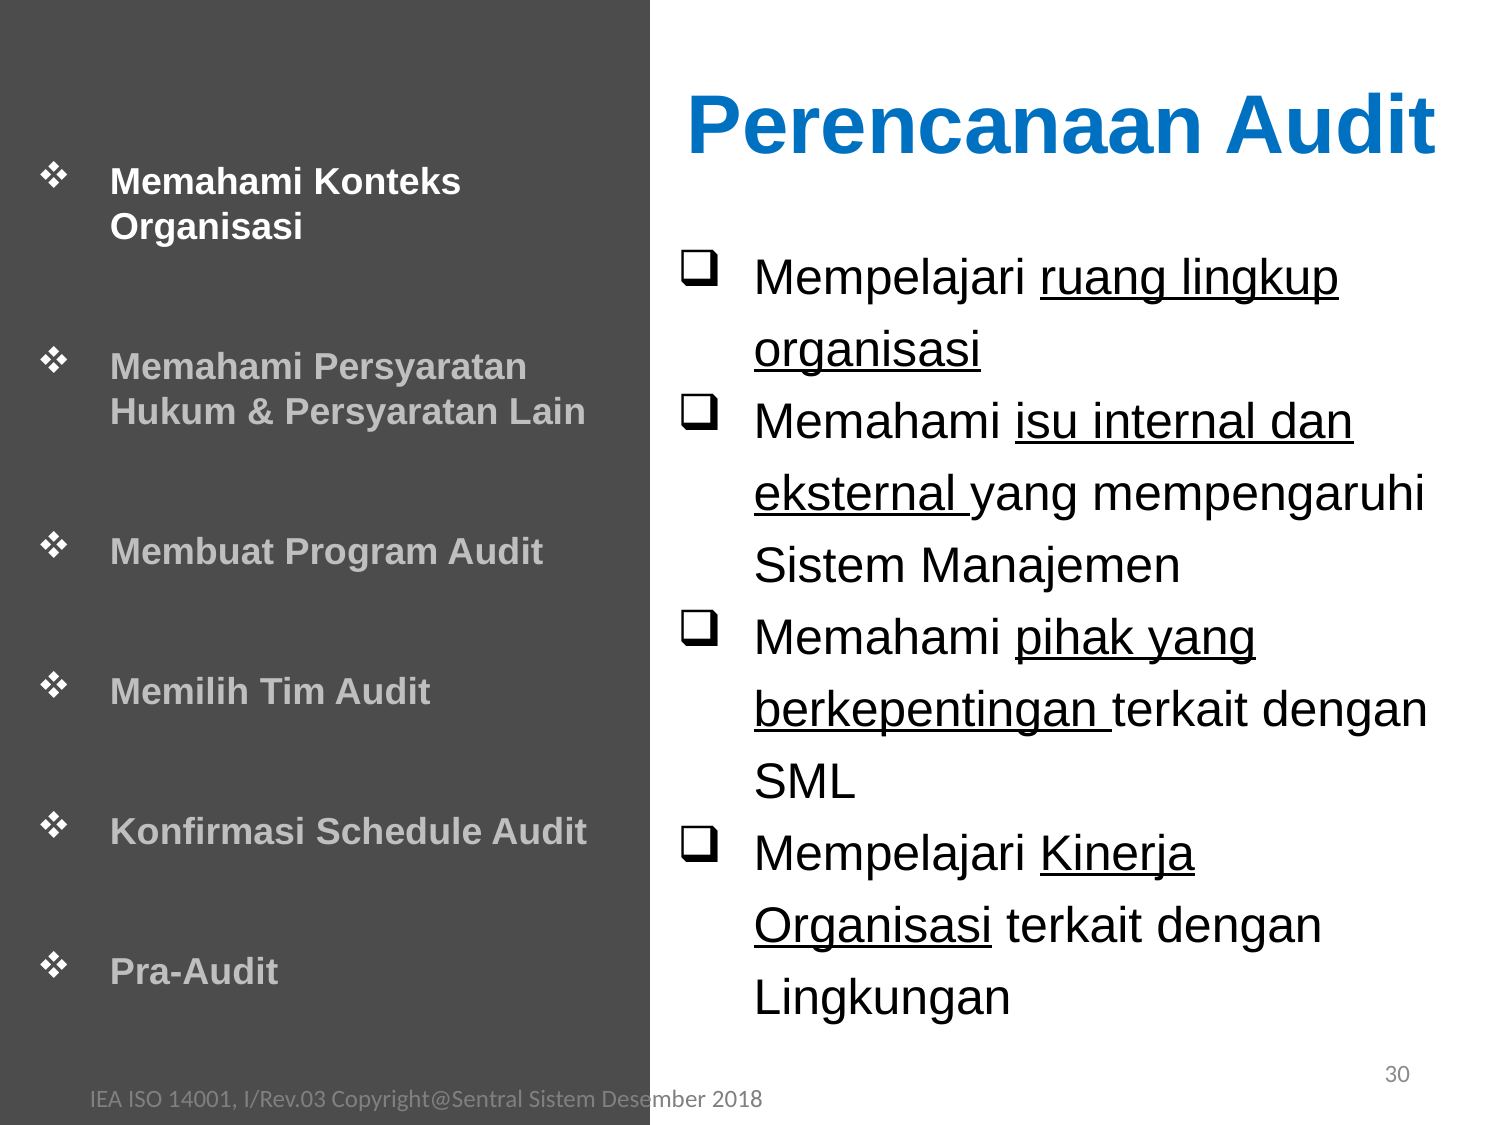

Perencanaan Audit
Memahami Konteks Organisasi

Memahami Persyaratan Hukum & Persyaratan Lain

Membuat Program Audit

Memilih Tim Audit

Konfirmasi Schedule Audit

Pra-Audit
Mempelajari ruang lingkup organisasi
Memahami isu internal dan eksternal yang mempengaruhi Sistem Manajemen
Memahami pihak yang berkepentingan terkait dengan SML
Mempelajari Kinerja Organisasi terkait dengan Lingkungan

30
IEA ISO 14001, I/Rev.03 Copyright@Sentral Sistem Desember 2018